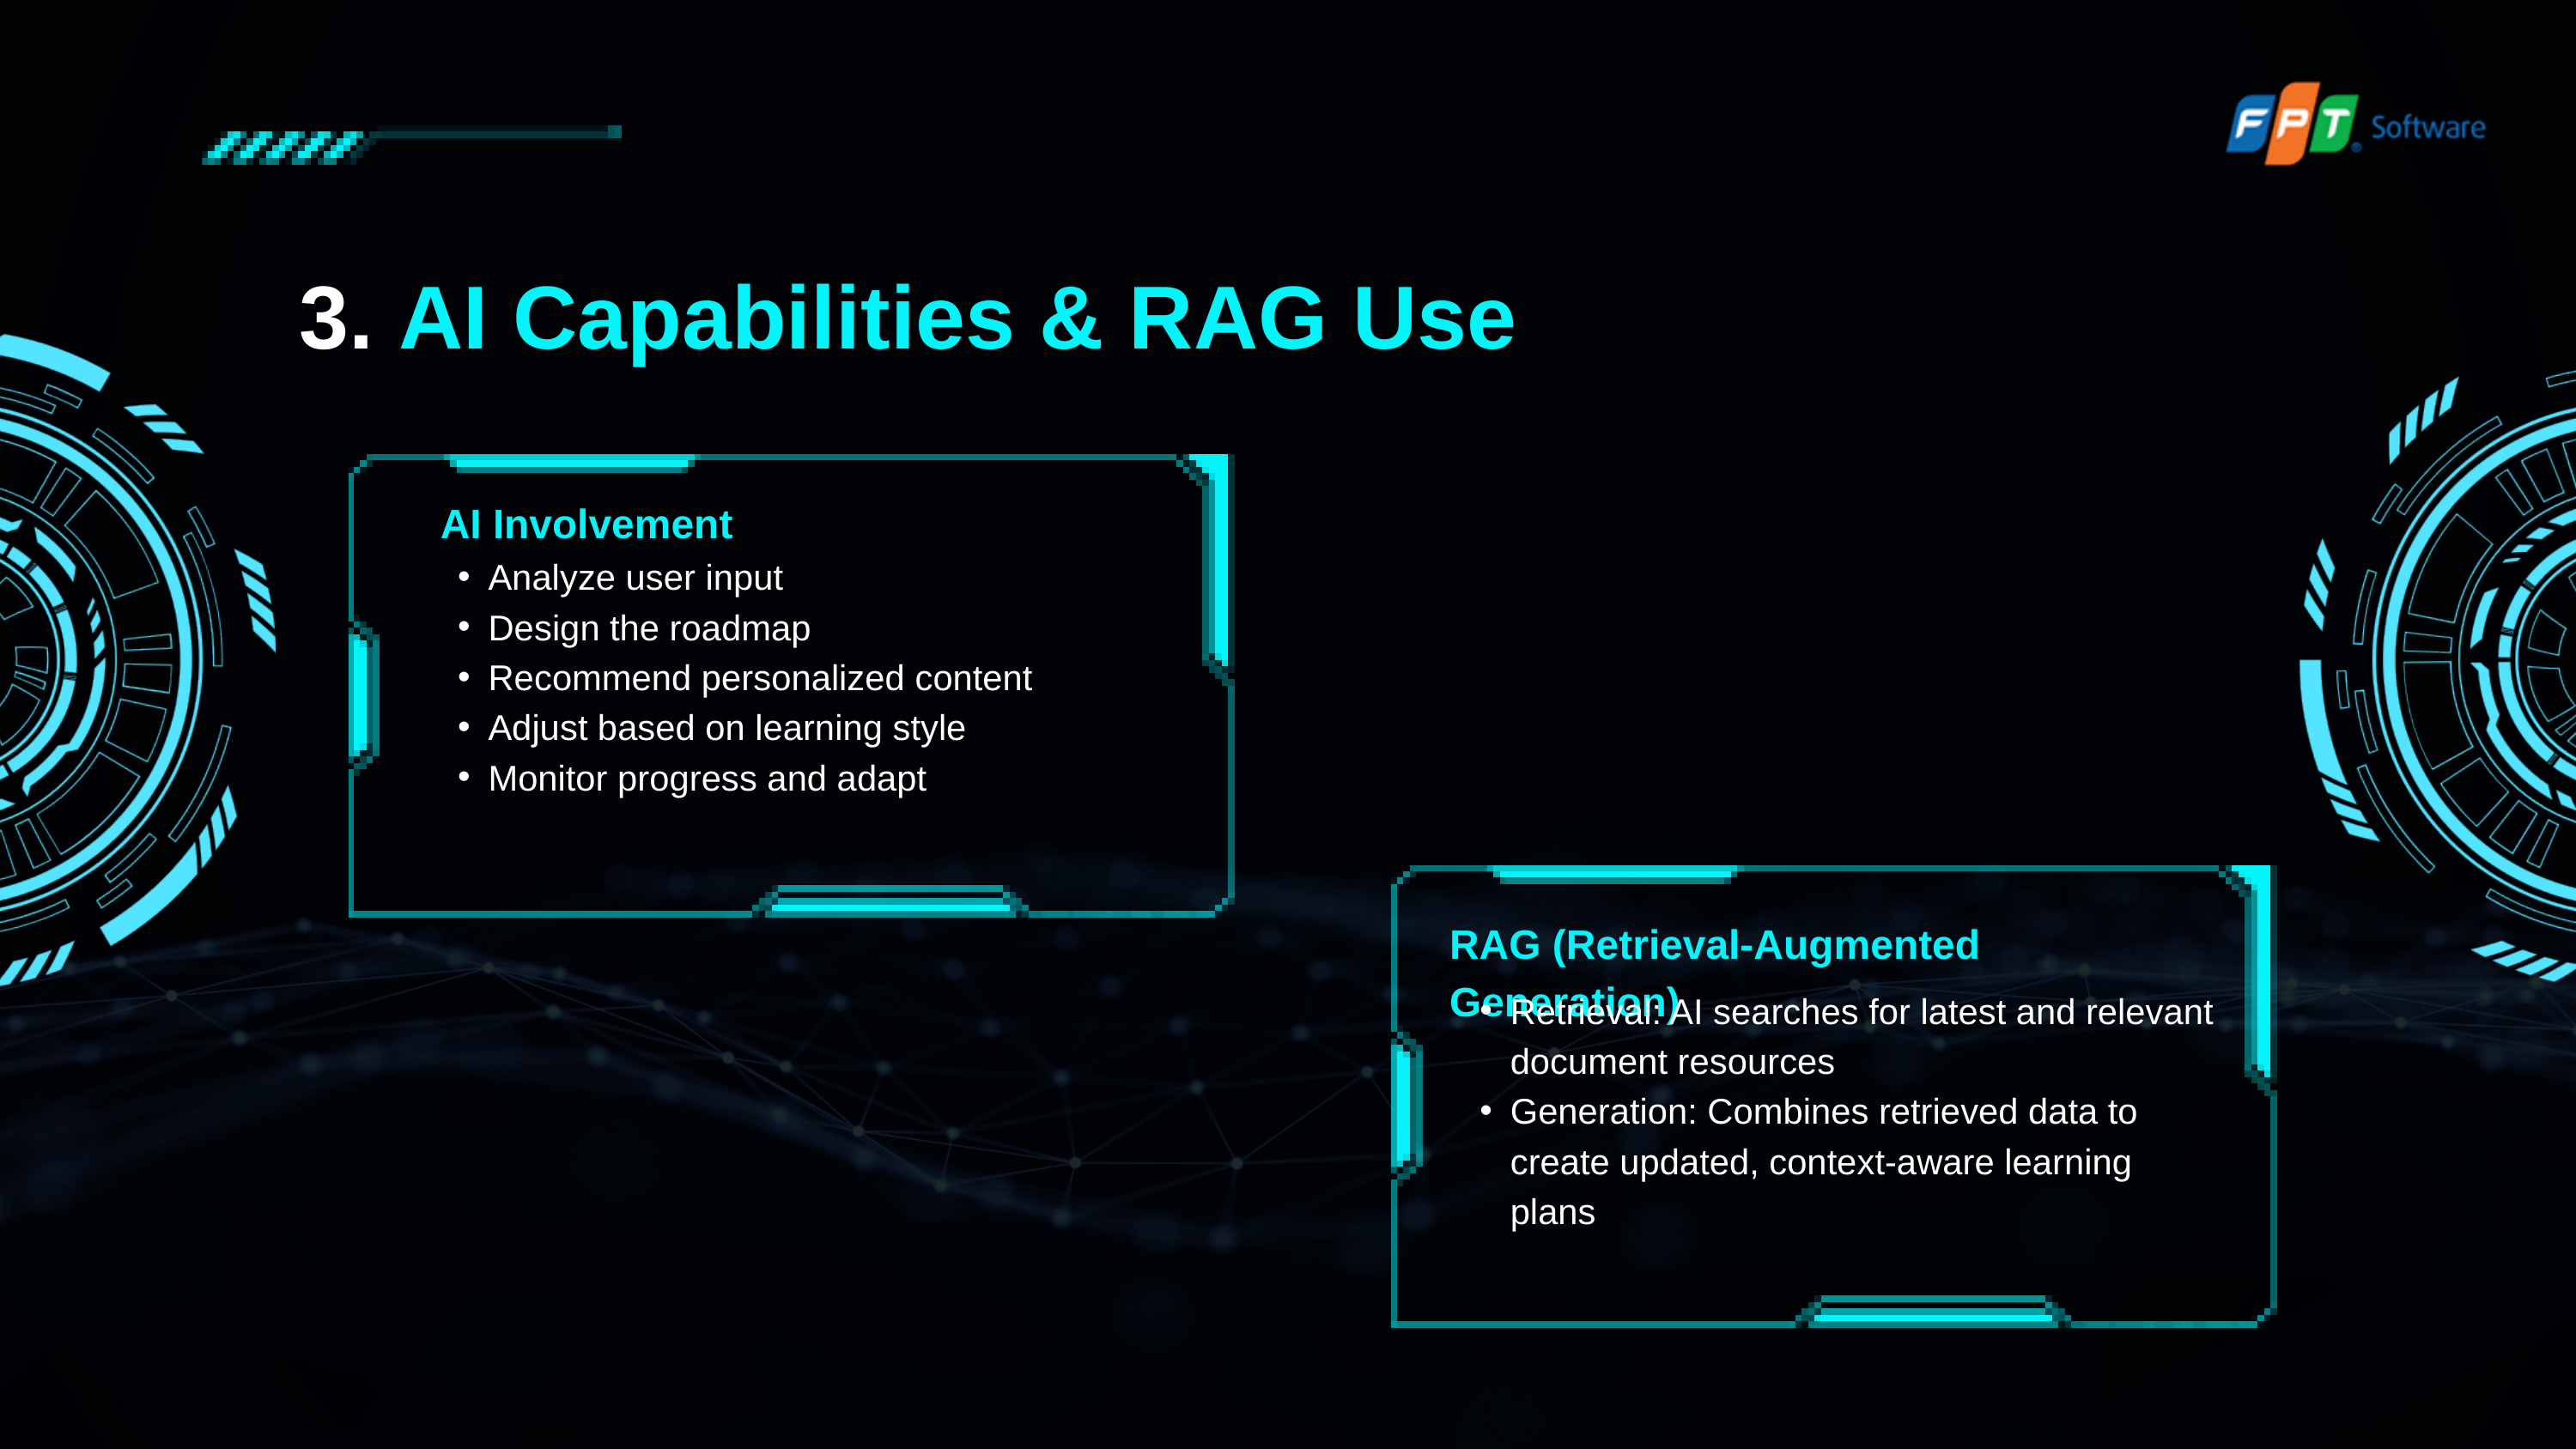

3. AI Capabilities & RAG Use

AI Involvement
Analyze user input
Design the roadmap
Recommend personalized content
Adjust based on learning style
Monitor progress and adapt

RAG (Retrieval-Augmented Generation)
Retrieval: AI searches for latest and relevant document resources
Generation: Combines retrieved data to create updated, context-aware learning plans